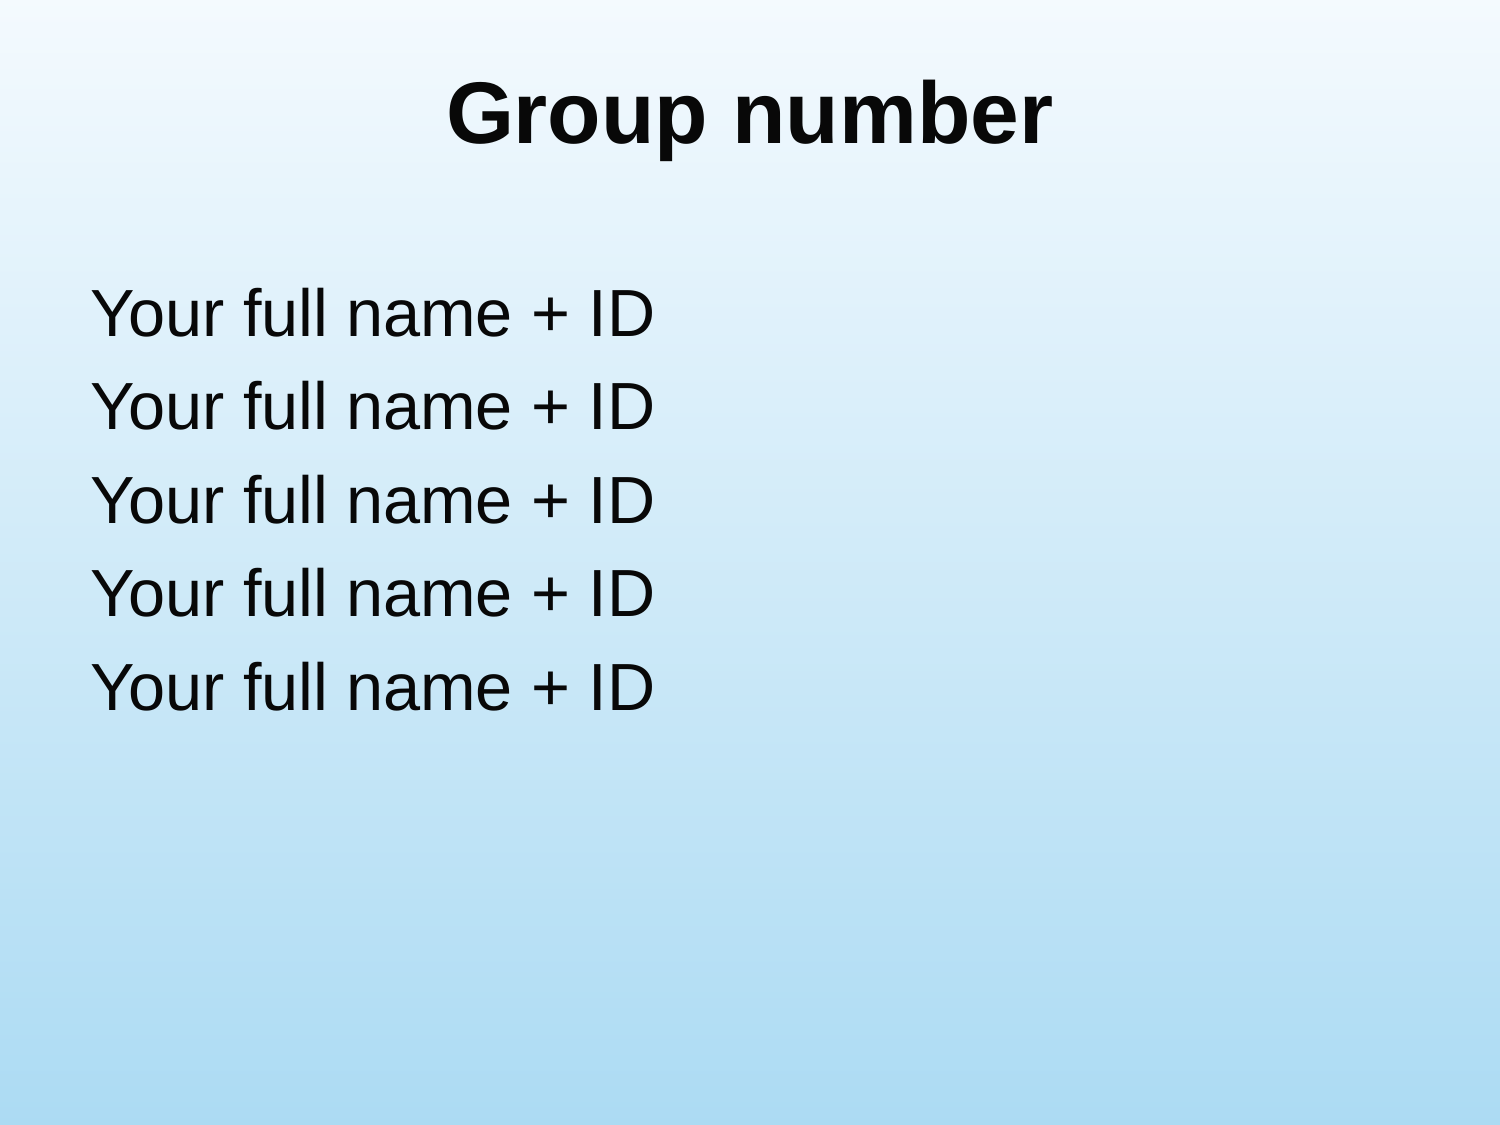

# Group number
Your full name + ID
Your full name + ID
Your full name + ID
Your full name + ID
Your full name + ID